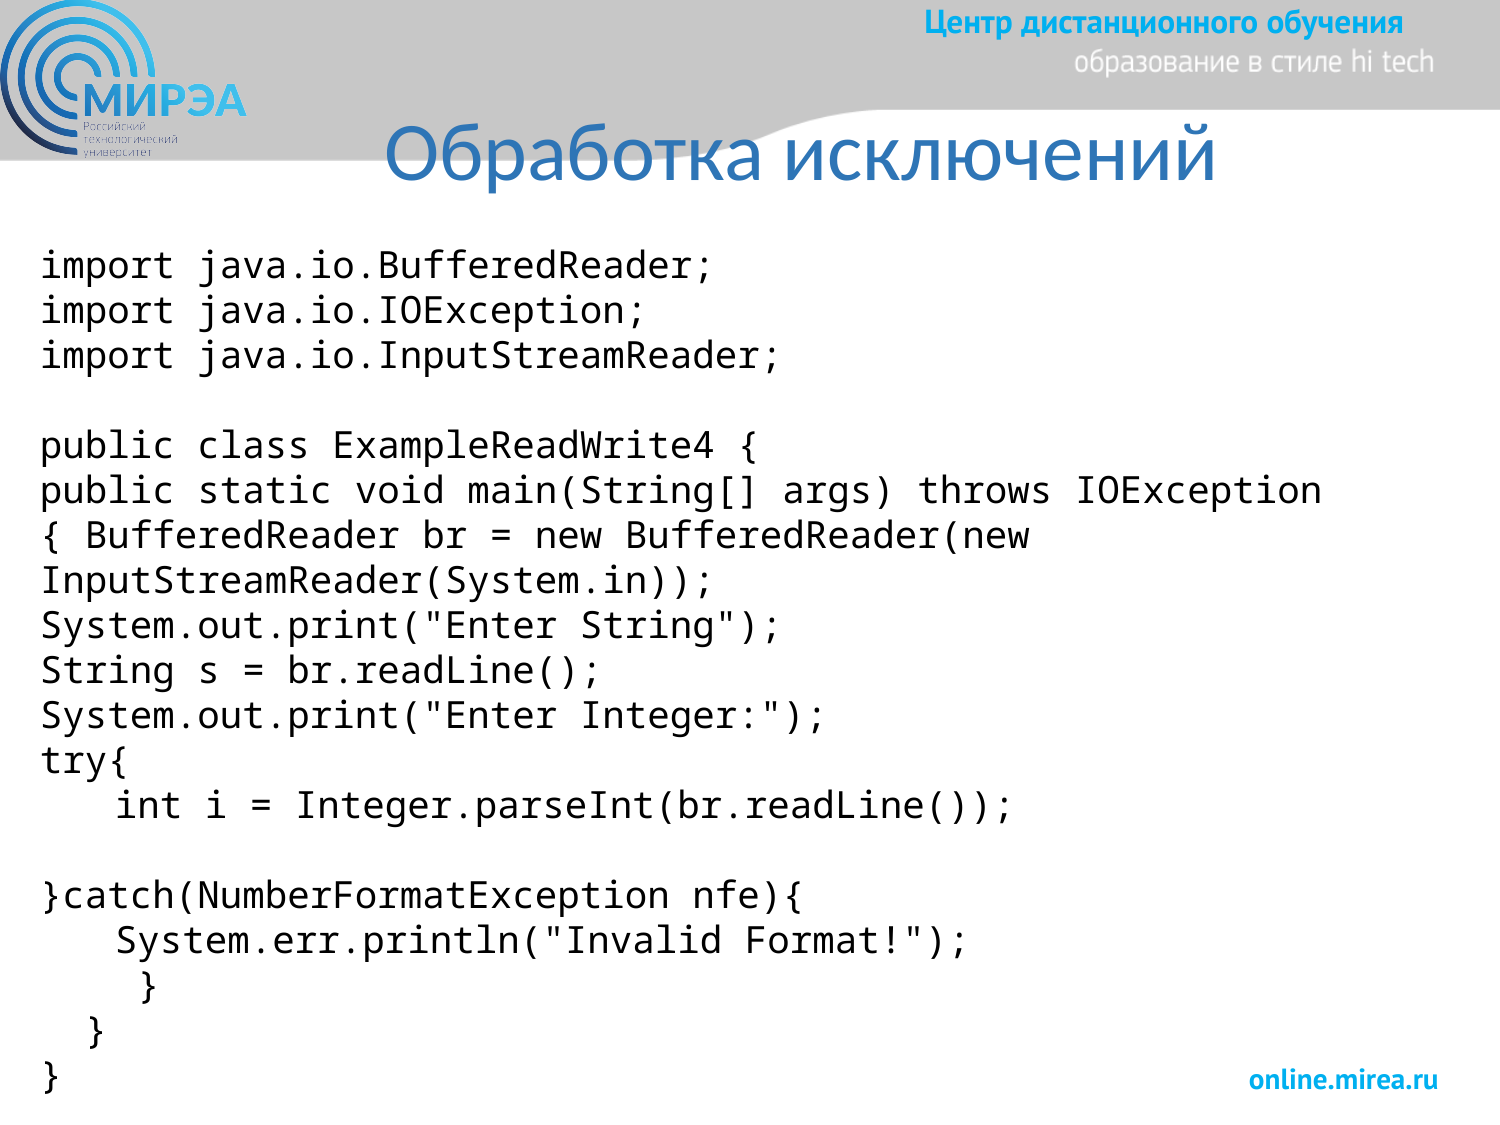

Обработка исключений
import java.io.BufferedReader;
import java.io.IOException;
import java.io.InputStreamReader;

public class ExampleReadWrite4 {
public static void main(String[] args) throws IOException { BufferedReader br = new BufferedReader(new InputStreamReader(System.in));
System.out.print("Enter String");
String s = br.readLine();
System.out.print("Enter Integer:");
try{
int i = Integer.parseInt(br.readLine());

}catch(NumberFormatException nfe){
System.err.println("Invalid Format!");
 }
  }
}